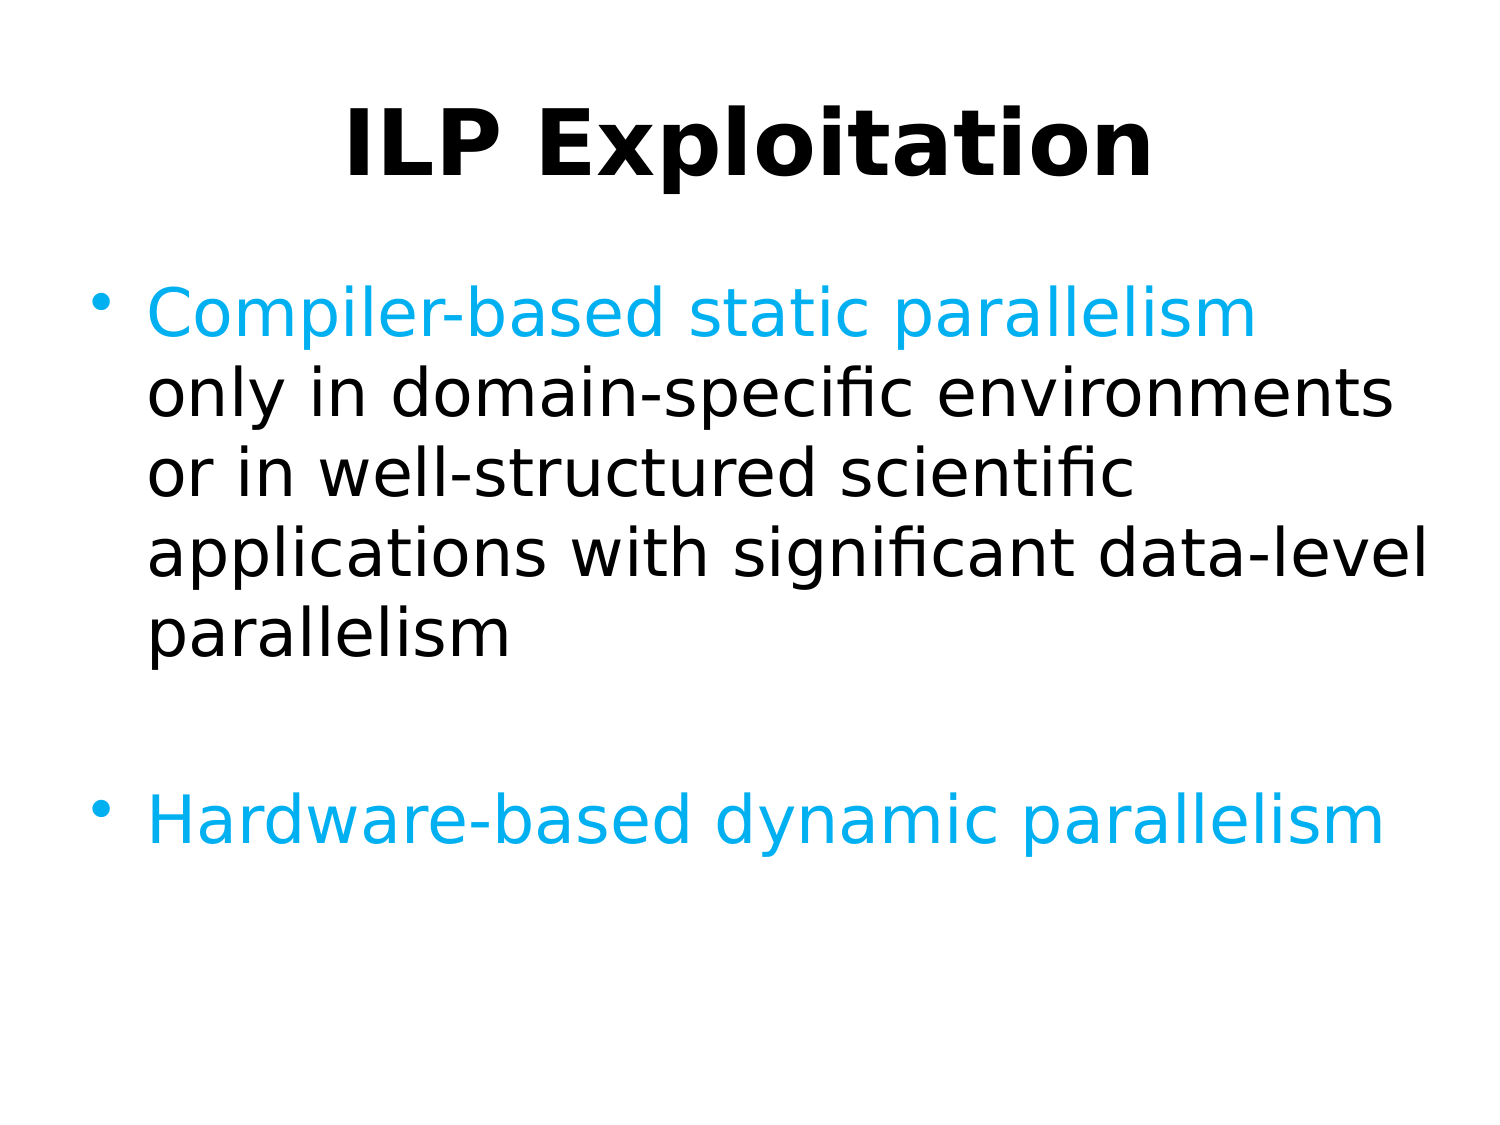

# ILP Exploitation
Compiler-based static parallelism        only in domain-specific environments or in well-structured scientific applications with significant data-level parallelism

Hardware-based dynamic parallelism